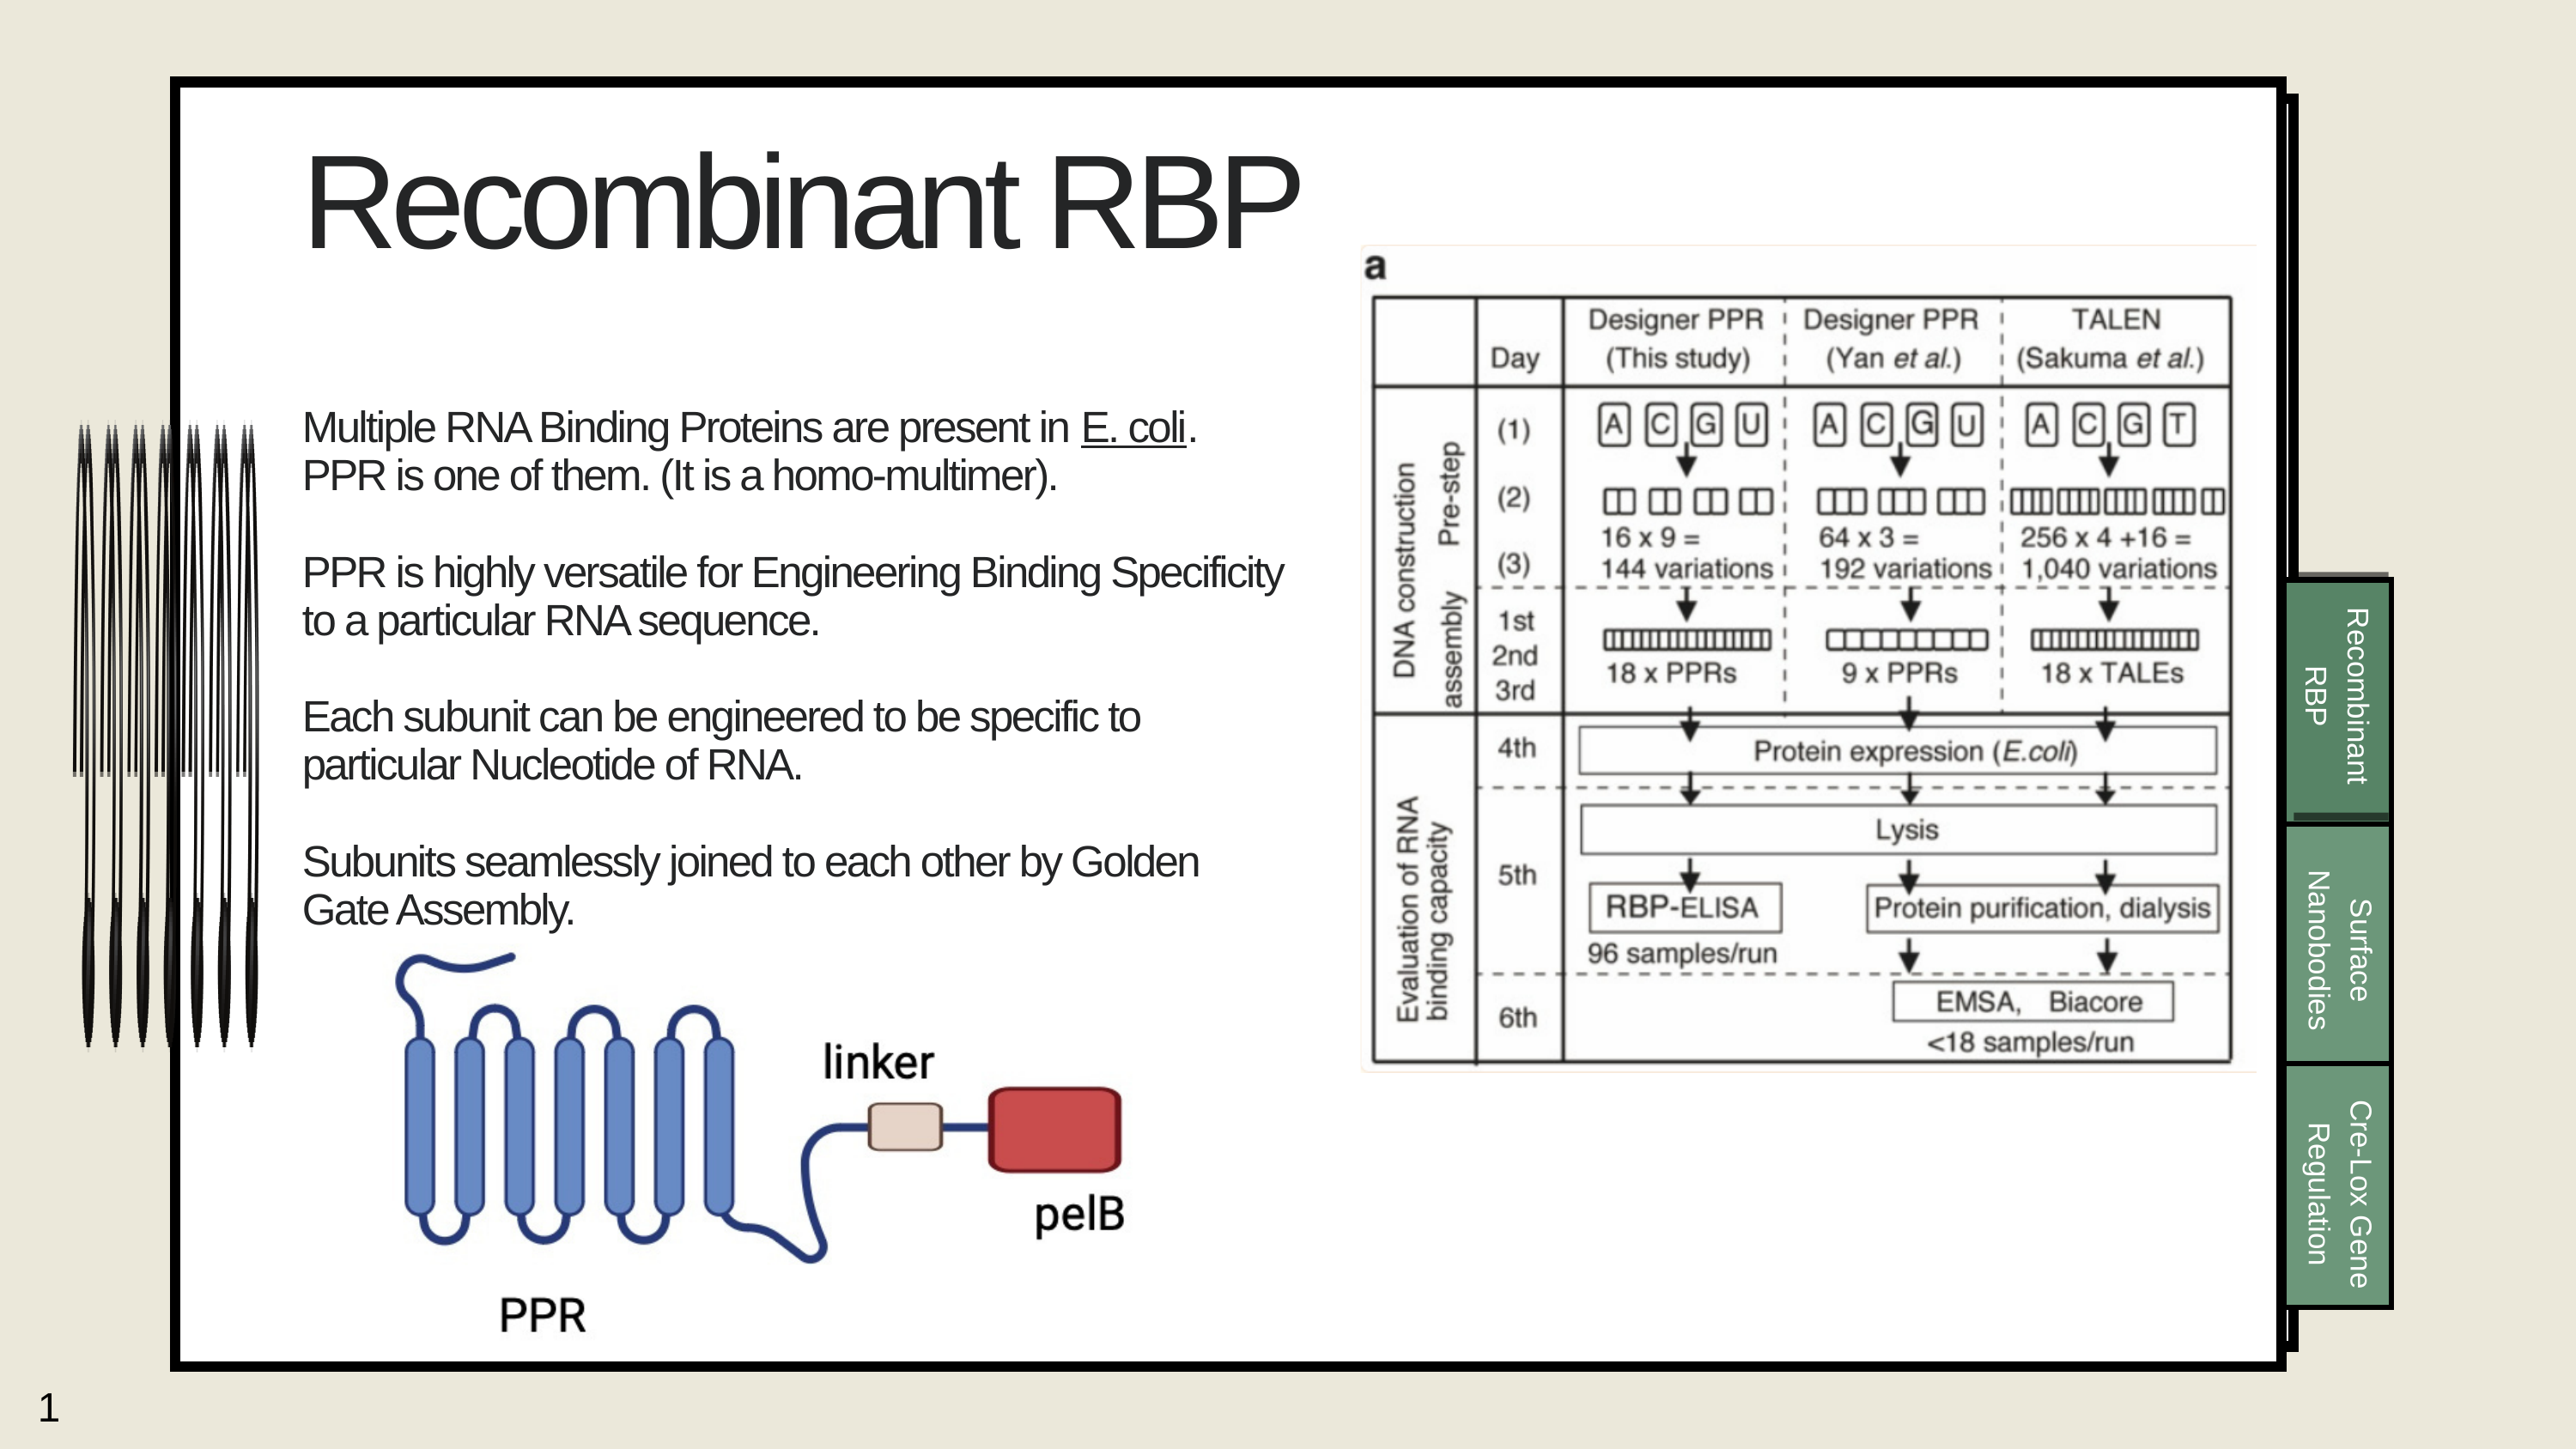

Recombinant RBP

Multiple RNA Binding Proteins are present in E. coli.  PPR is one of them. (It is a homo-multimer).

PPR is highly versatile for Engineering Binding Specificity to a particular RNA sequence.

Each subunit can be engineered to be specific to particular Nucleotide of RNA.

Subunits seamlessly joined to each other by Golden Gate Assembly.

Recombinant RBP

Surface Nanobodies

Cre-Lox Gene Regulation
12